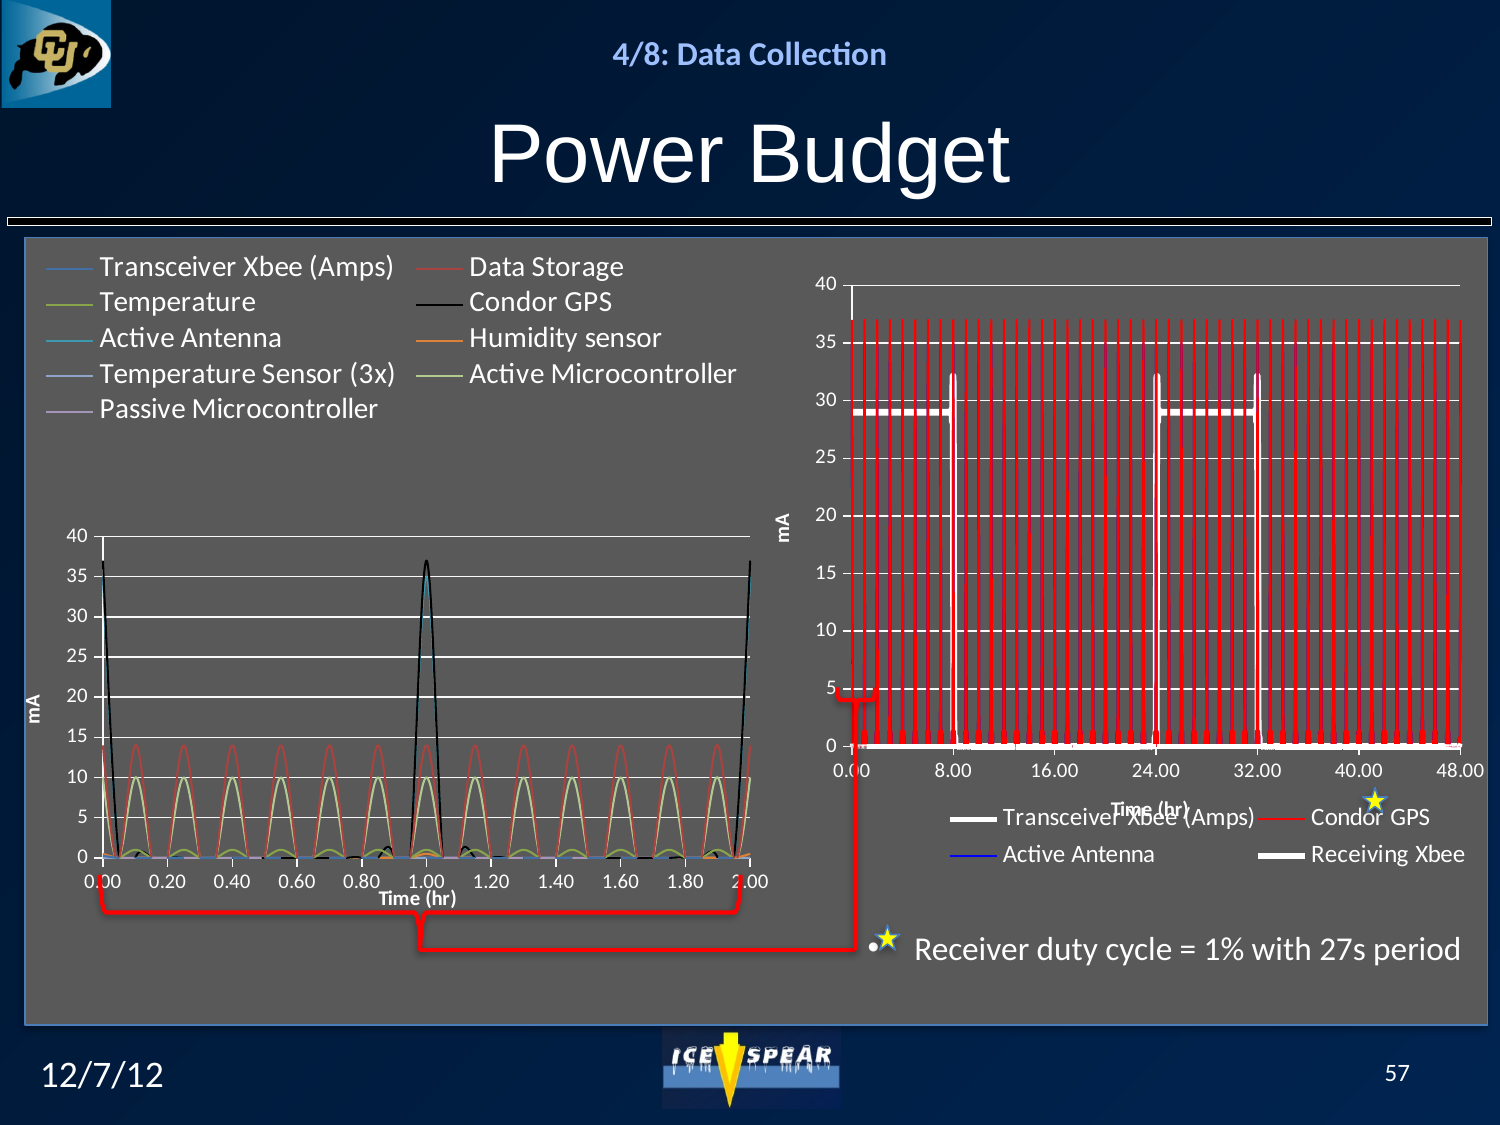

# Power Budget

### Chart

| Category | Transceiver Xbee (Amps) | Data Storage | Temperature | Condor GPS | Active Antenna | Humidity sensor | Temperature Sensor (3x) | Active Microcontroller | Passive Microcontroller |
|---|---|---|---|---|---|---|---|---|---|

### Chart

| Category | Transceiver Xbee (Amps) | Condor GPS | Active Antenna | Receiving Xbee |
|---|---|---|---|---|

Receiver duty cycle = 1% with 27s period

12/7/12
57